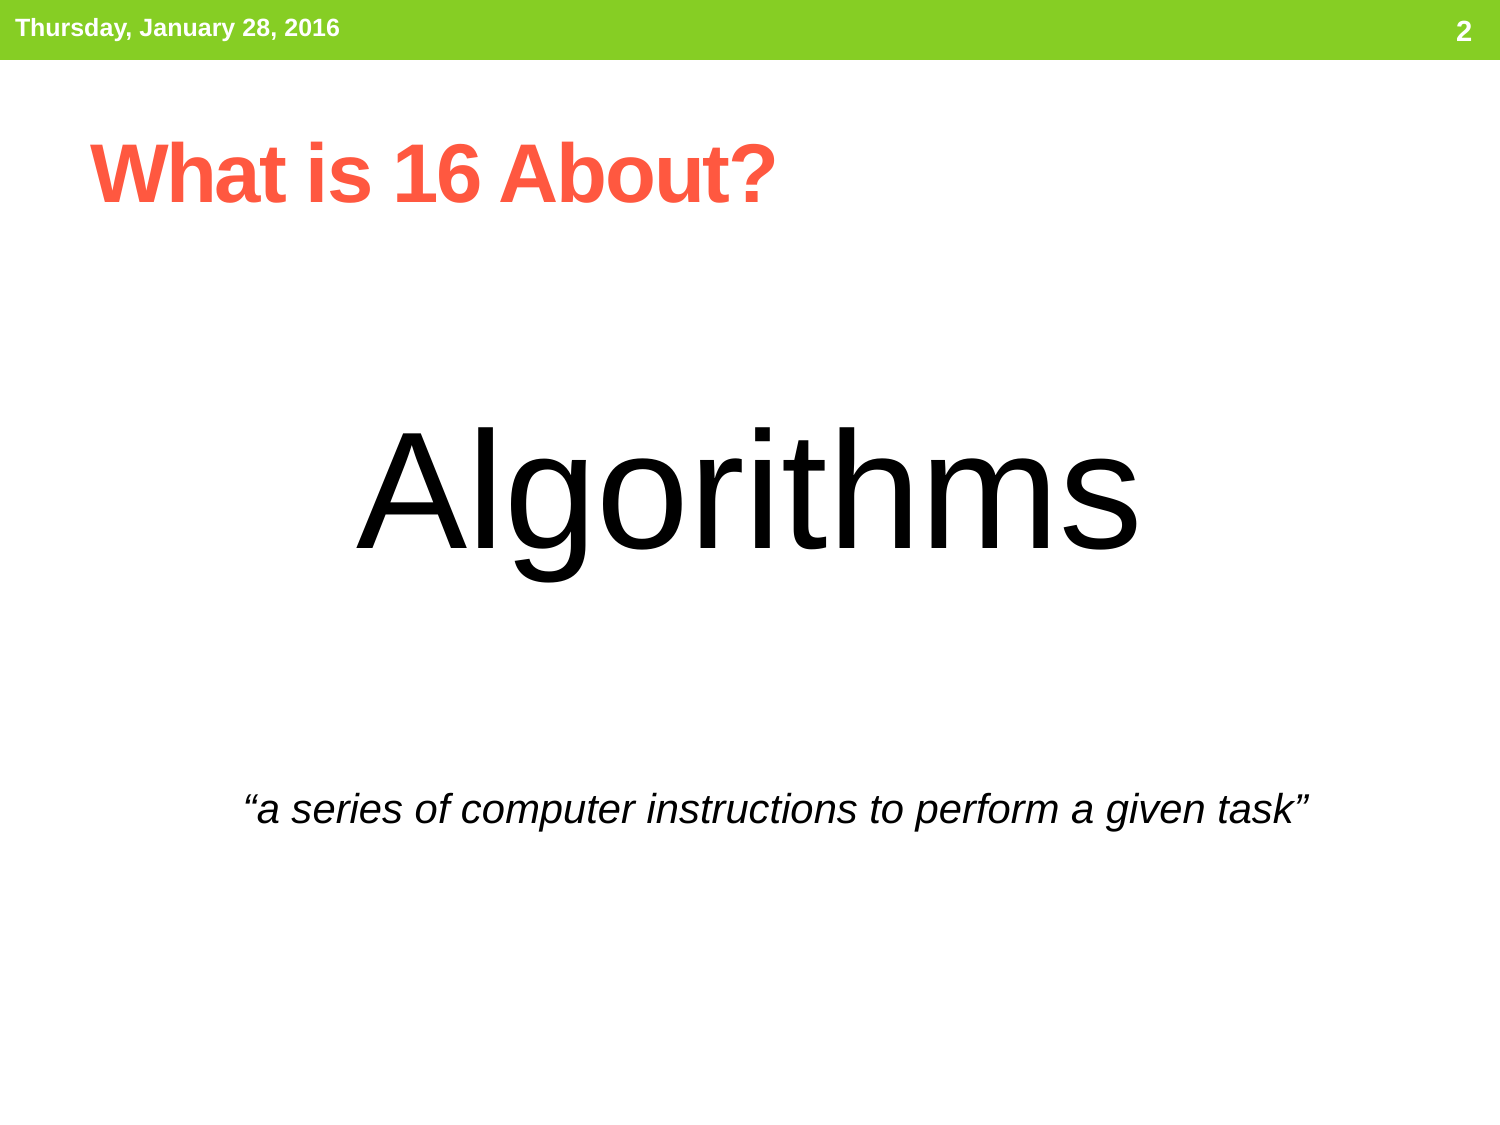

Thursday, January 28, 2016
2
# What is 16 About?
Algorithms
“a series of computer instructions to perform a given task”